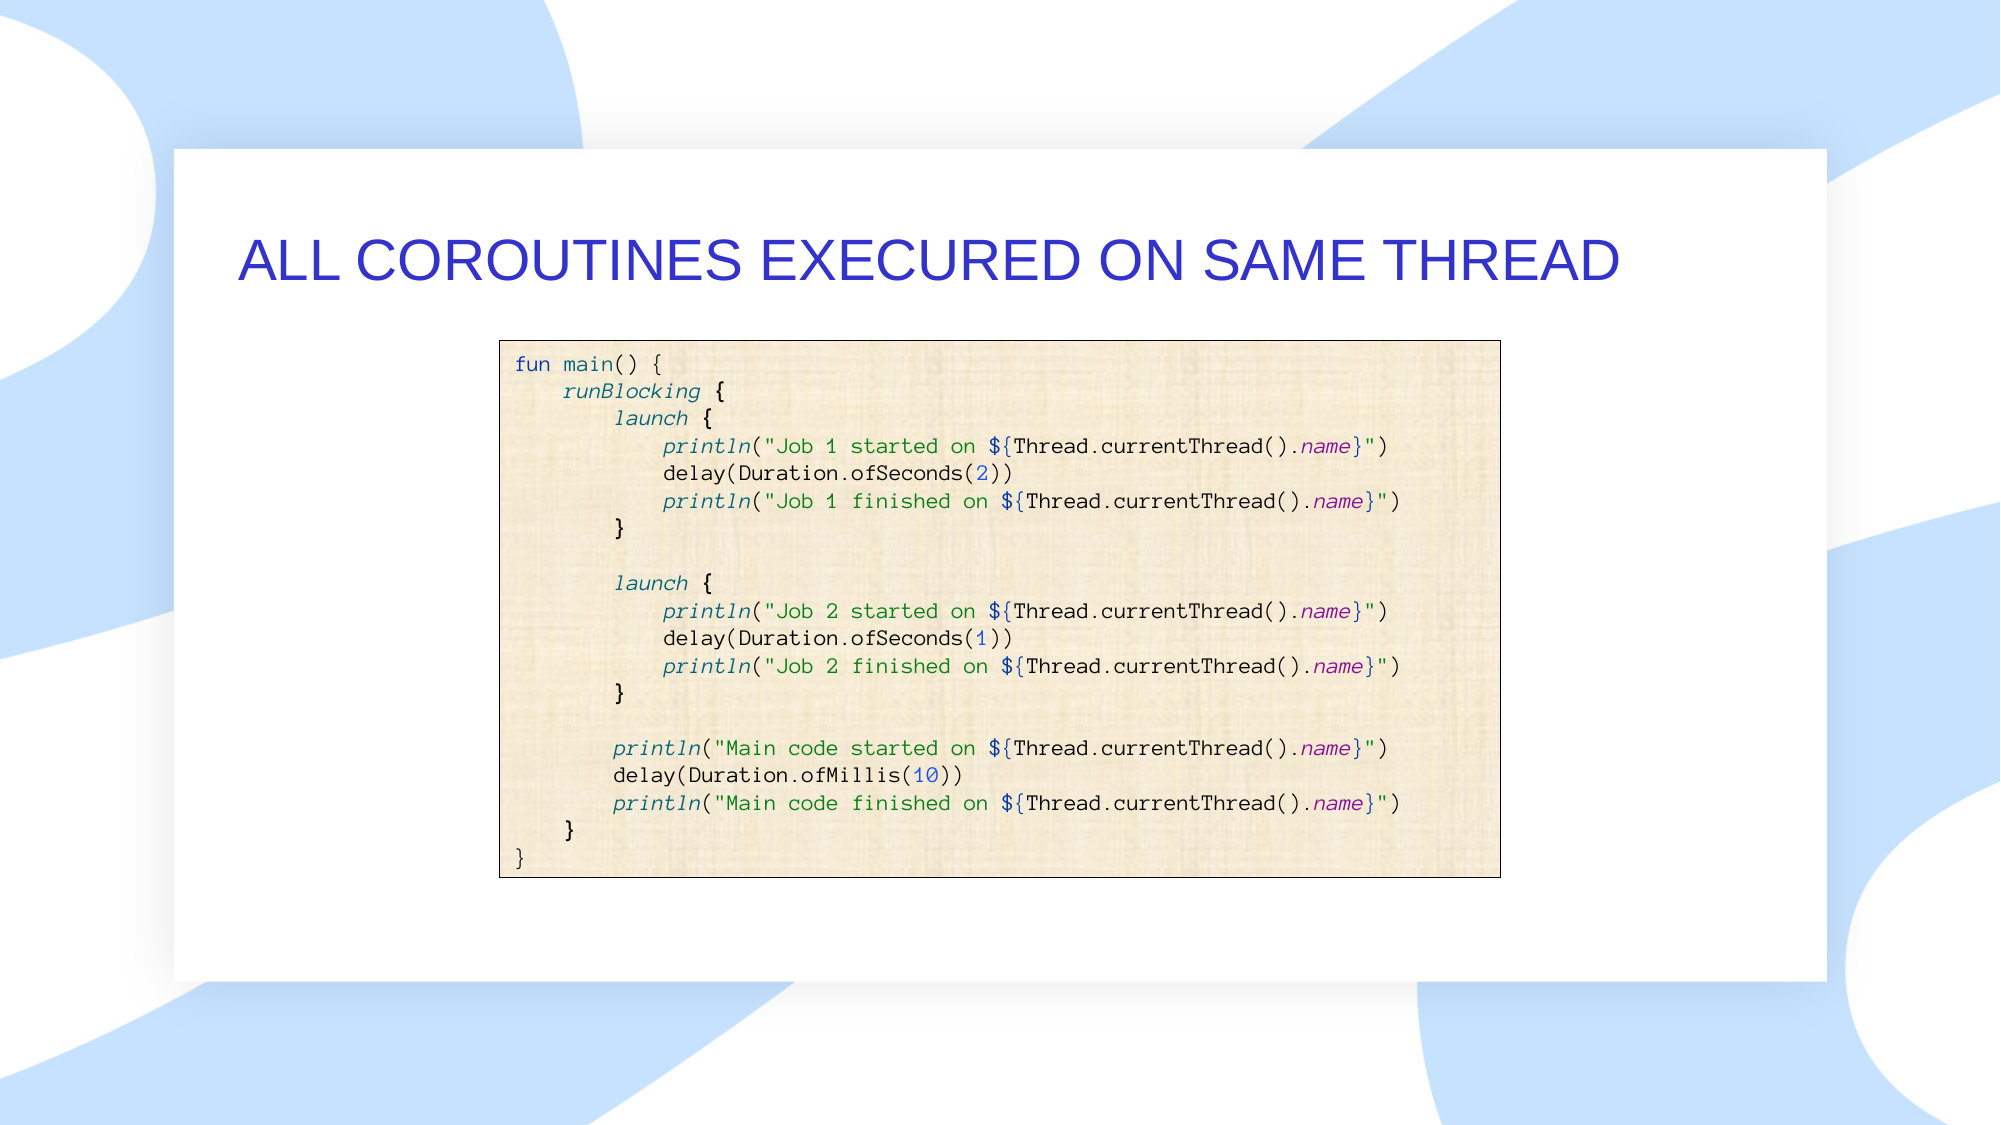

# ALL COROUTINES EXECURED ON SAME THREAD
fun main() {
    runBlocking {
        launch {
            println("Job 1 started on ${Thread.currentThread().name}")
            delay(Duration.ofSeconds(2))
            println("Job 1 finished on ${Thread.currentThread().name}")
        }
        launch {
            println("Job 2 started on ${Thread.currentThread().name}")
            delay(Duration.ofSeconds(1))
            println("Job 2 finished on ${Thread.currentThread().name}")
        }
        println("Main code started on ${Thread.currentThread().name}")
        delay(Duration.ofMillis(10))
        println("Main code finished on ${Thread.currentThread().name}")
    }
}